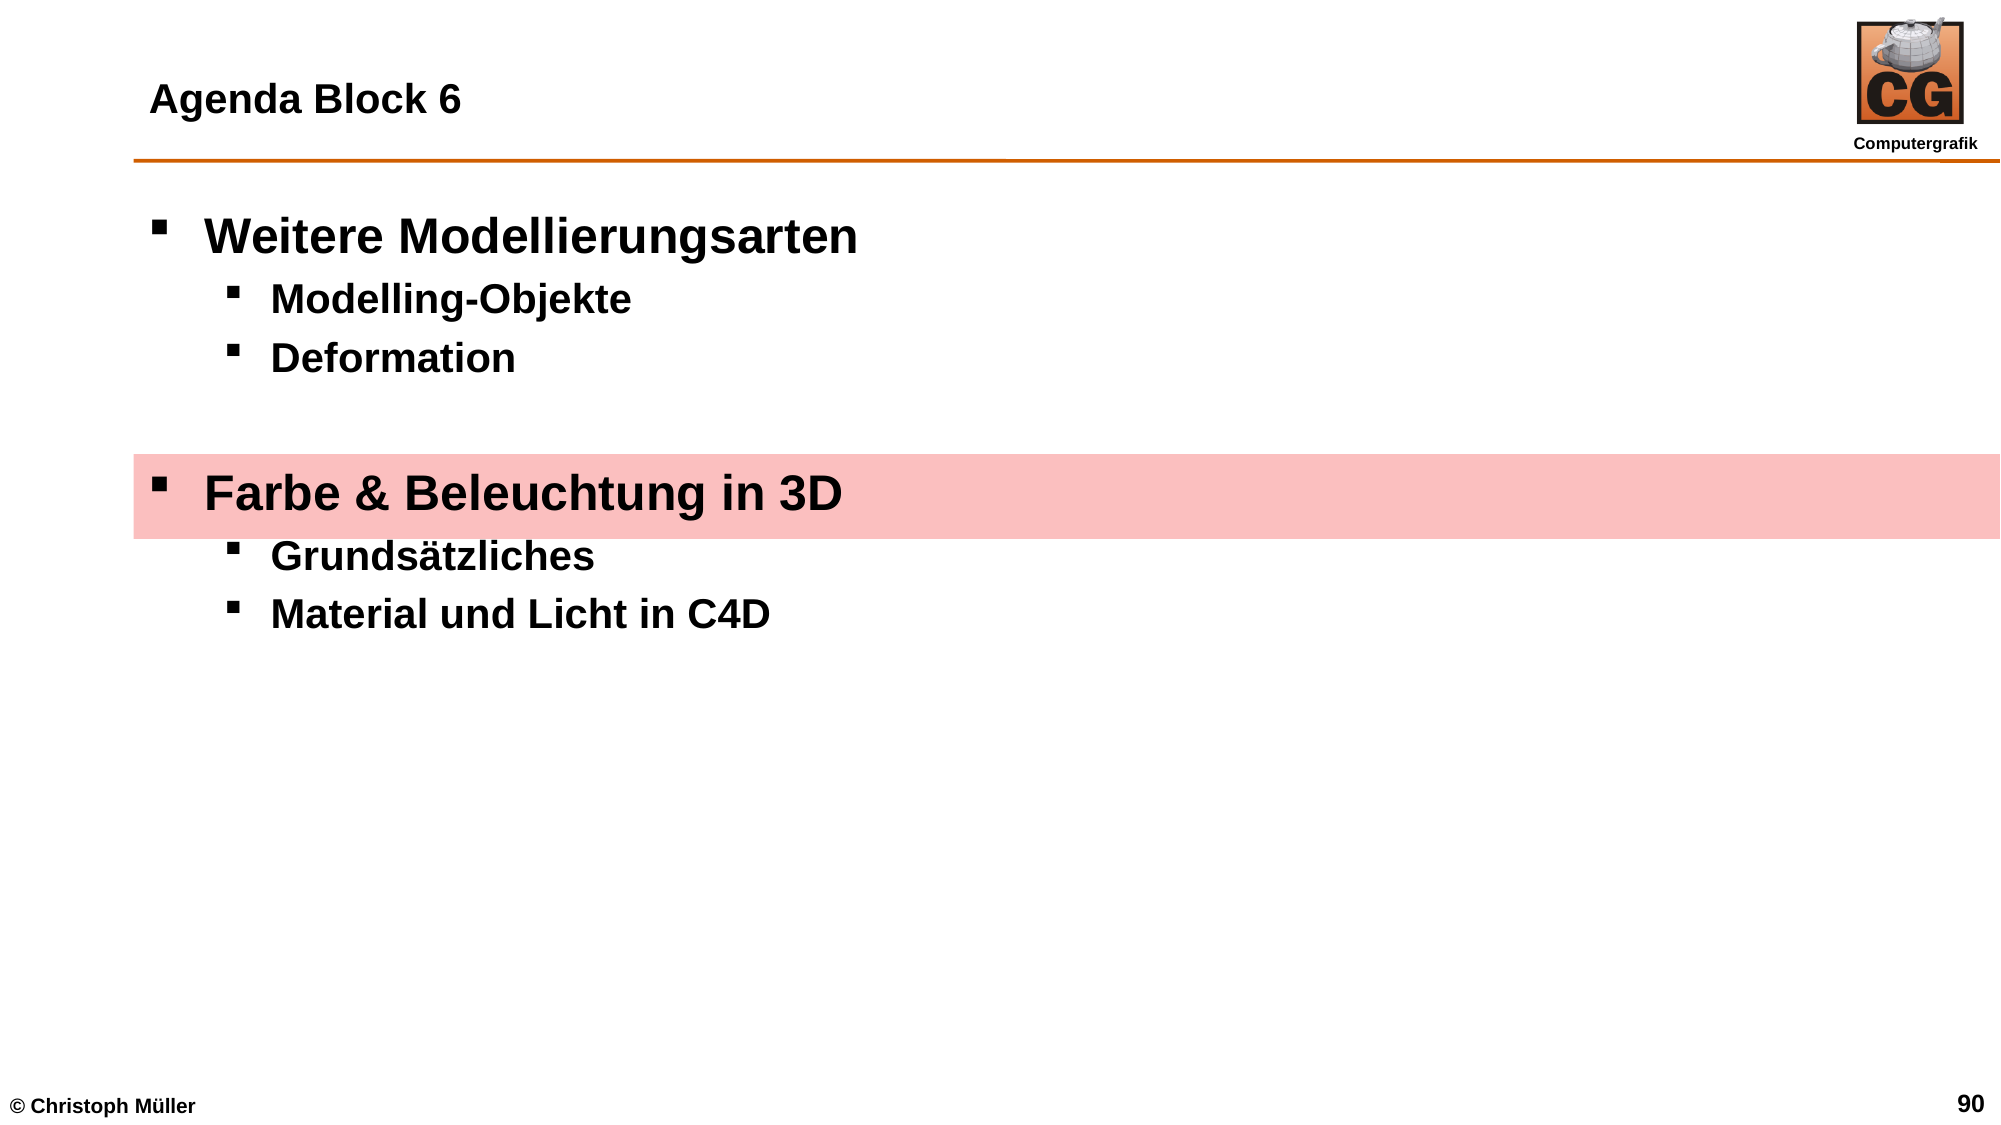

# Agenda Block 6
Weitere Modellierungsarten
Modelling-Objekte
Deformation

Farbe & Beleuchtung in 3D
Grundsätzliches
Material und Licht in C4D